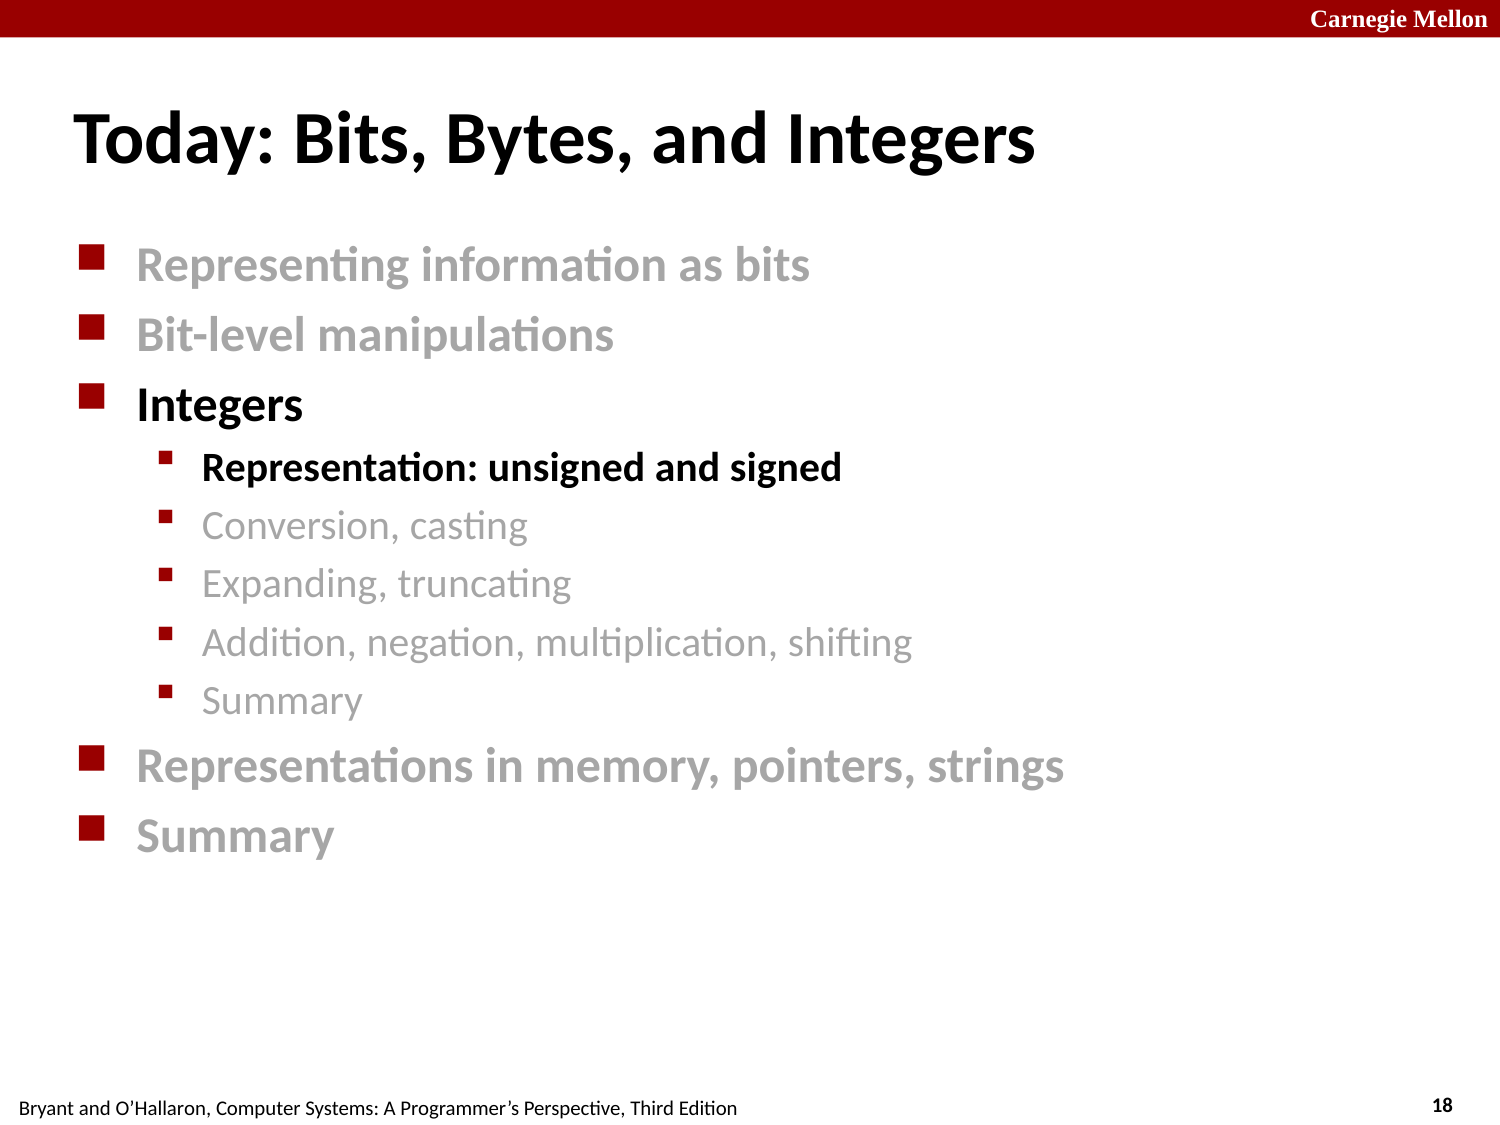

# Today: Bits, Bytes, and Integers
Representing information as bits
Bit-level manipulations
Integers
Representation: unsigned and signed
Conversion, casting
Expanding, truncating
Addition, negation, multiplication, shifting
Summary
Representations in memory, pointers, strings
Summary